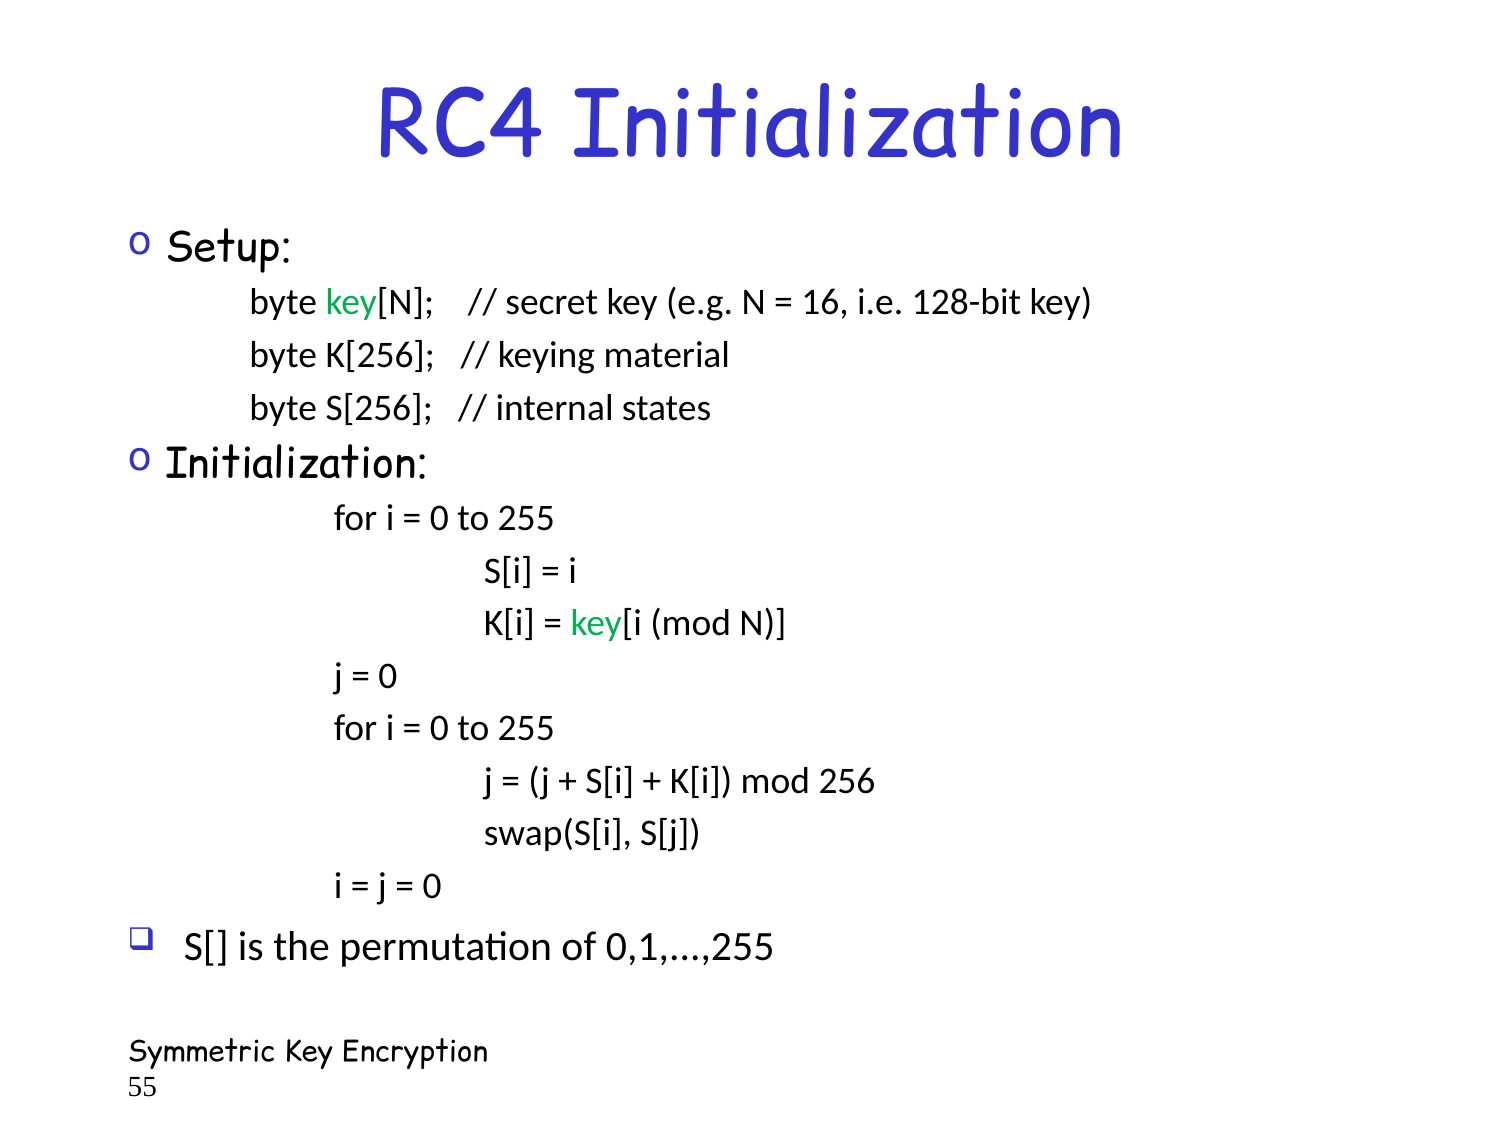

# RC4 Initialization
Setup:
	byte key[N];    // secret key (e.g. N = 16, i.e. 128-bit key)
	byte K[256];   // keying material
	byte S[256];   // internal states
Initialization:
		for i = 0 to 255
			S[i] = i
			K[i] = key[i (mod N)]
		j = 0
		for i = 0 to 255
			j = (j + S[i] + K[i]) mod 256
			swap(S[i], S[j])
		i = j = 0
S[] is the permutation of 0,1,...,255
Symmetric Key Encryption                                                                                                     55